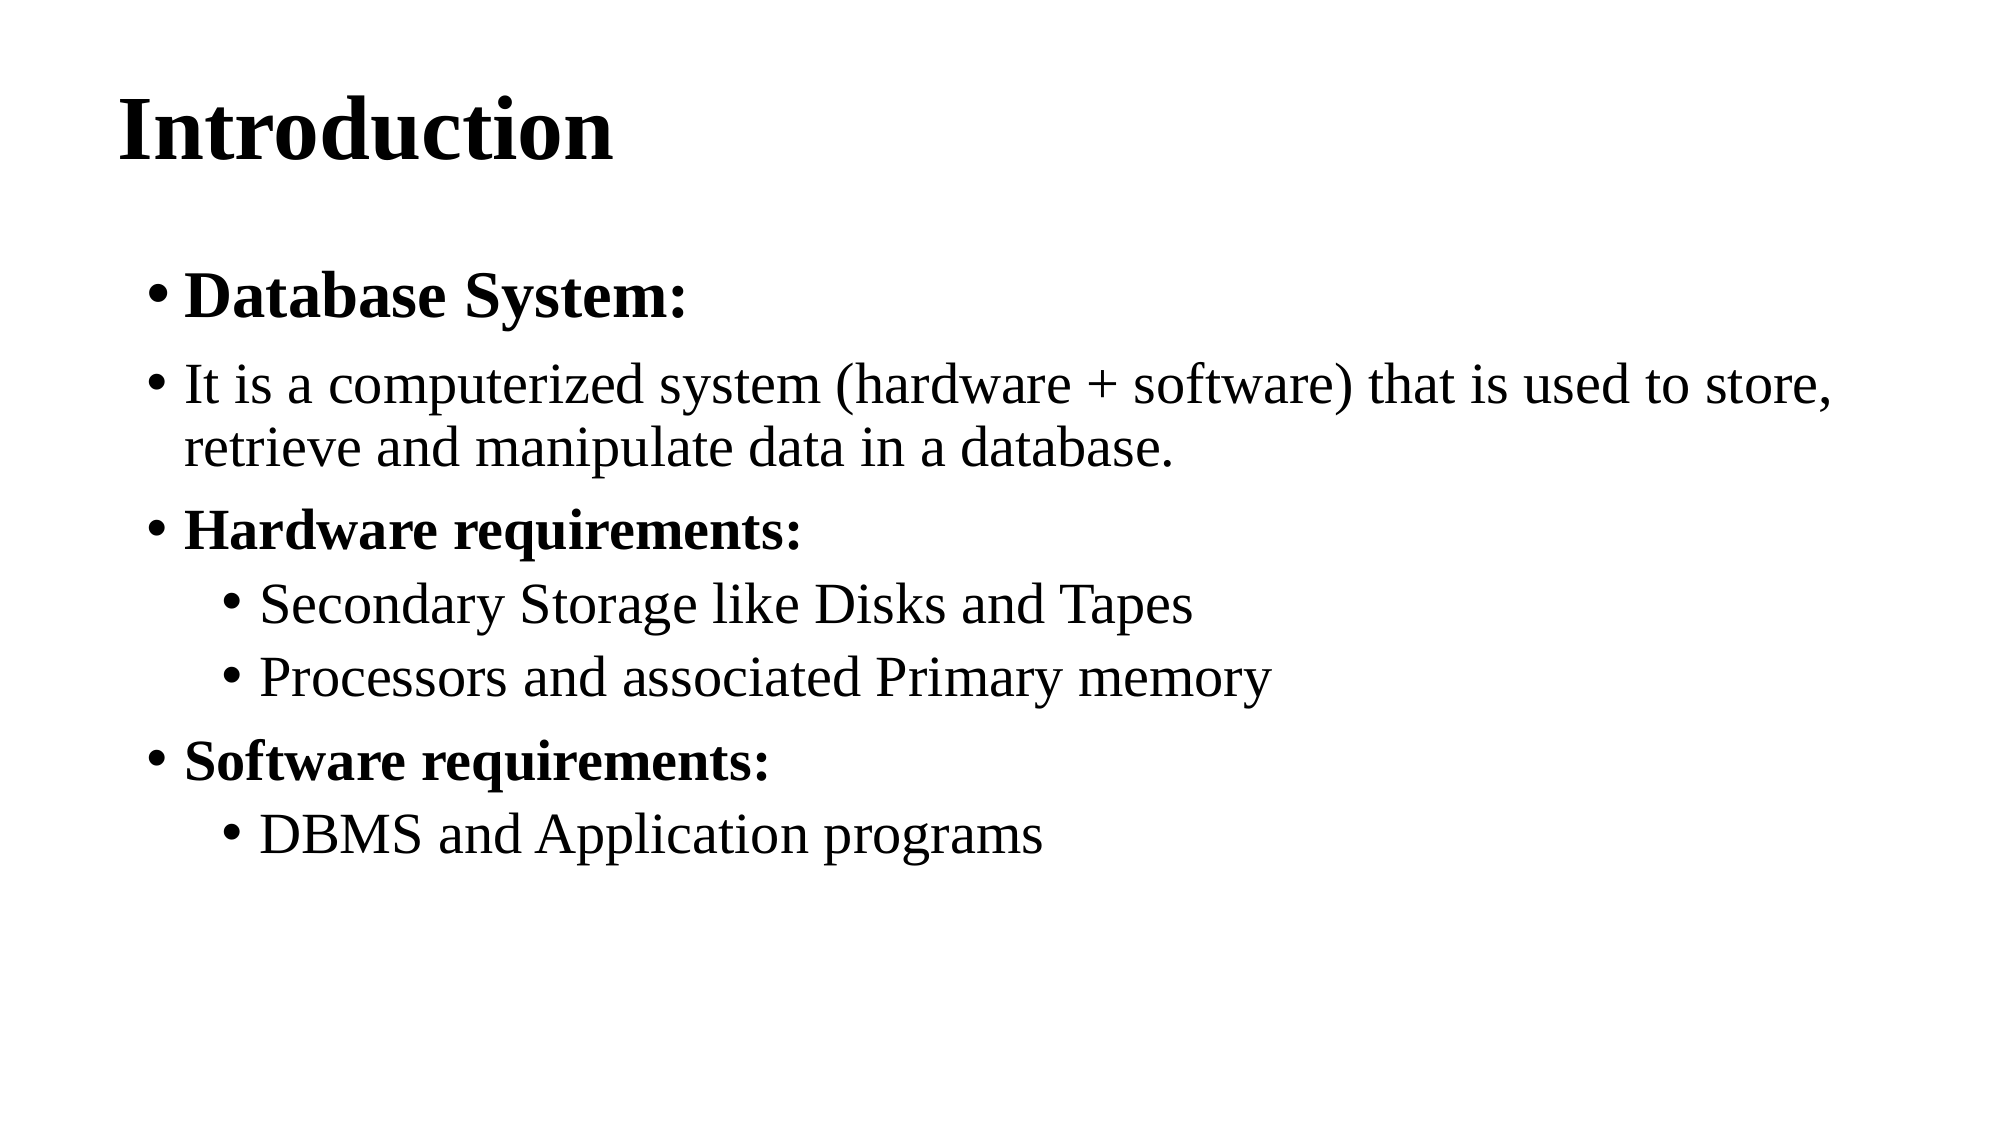

# Introduction
Database System:
It is a computerized system (hardware + software) that is used to store, retrieve and manipulate data in a database.
Hardware requirements:
Secondary Storage like Disks and Tapes
Processors and associated Primary memory
Software requirements:
DBMS and Application programs